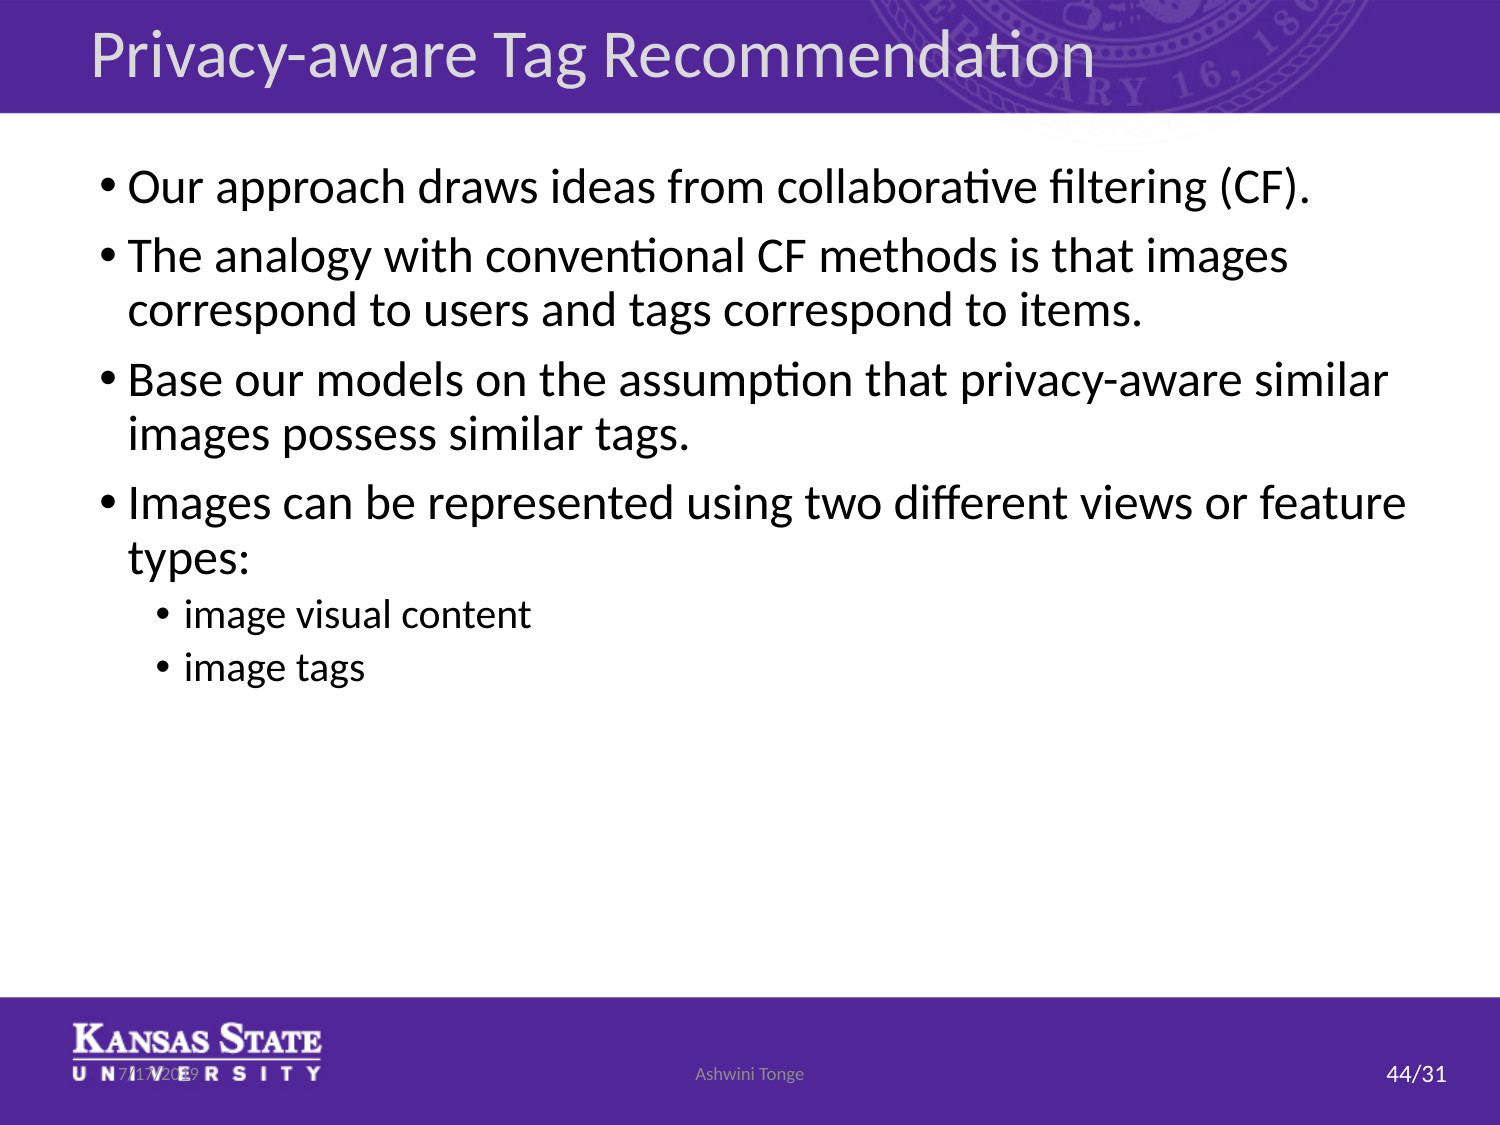

# Privacy-aware Tag Recommendation
Our approach draws ideas from collaborative filtering (CF).
The analogy with conventional CF methods is that images correspond to users and tags correspond to items.
Base our models on the assumption that privacy-aware similar images possess similar tags.
Images can be represented using two different views or feature types:
image visual content
image tags

7/17/2019
Ashwini Tonge